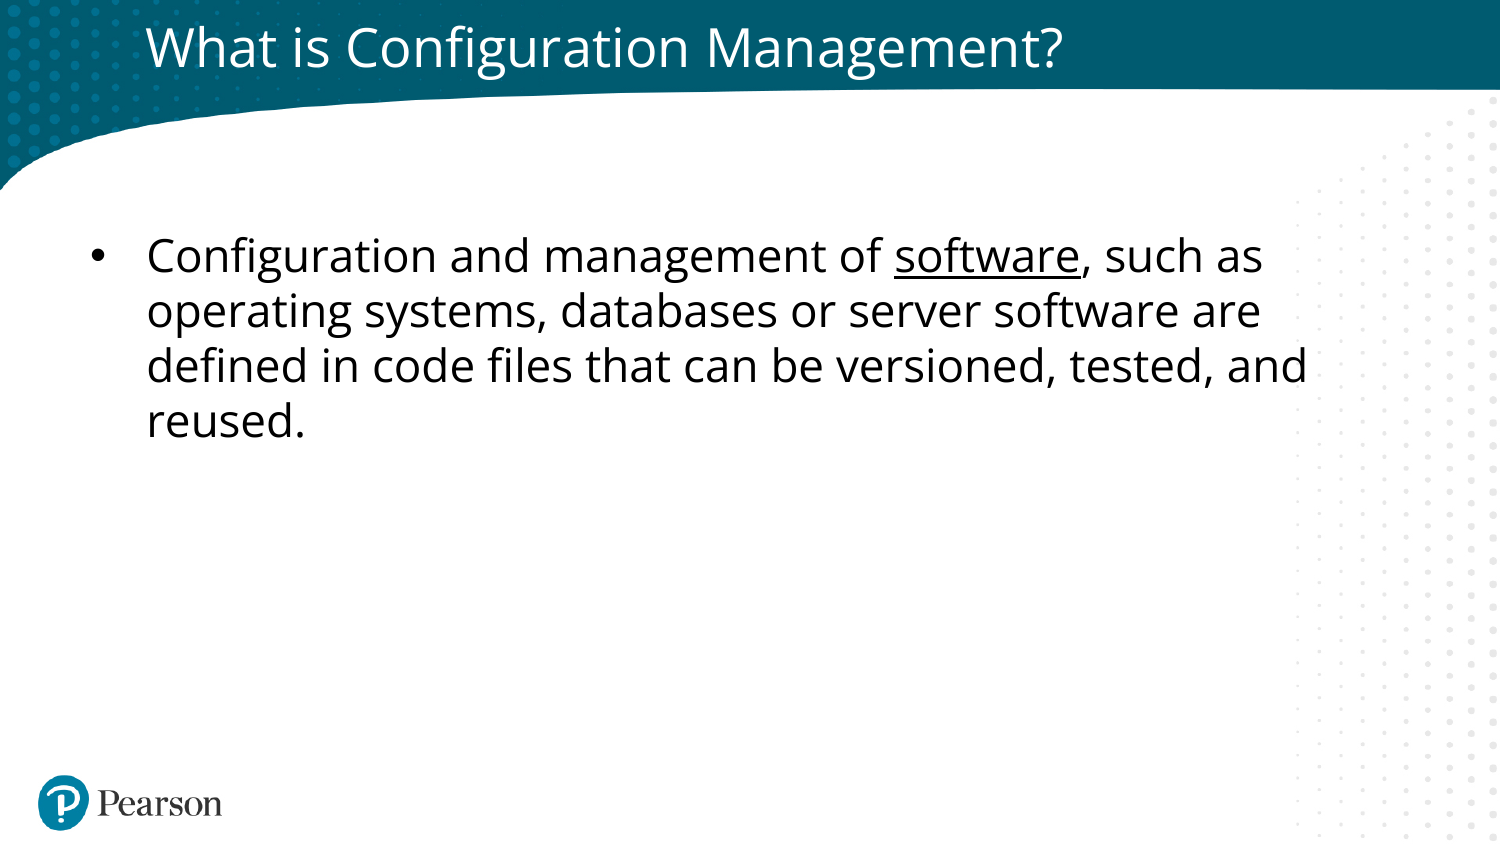

# What is Configuration Management?

Configuration and management of software, such as operating systems, databases or server software are defined in code files that can be versioned, tested, and reused.